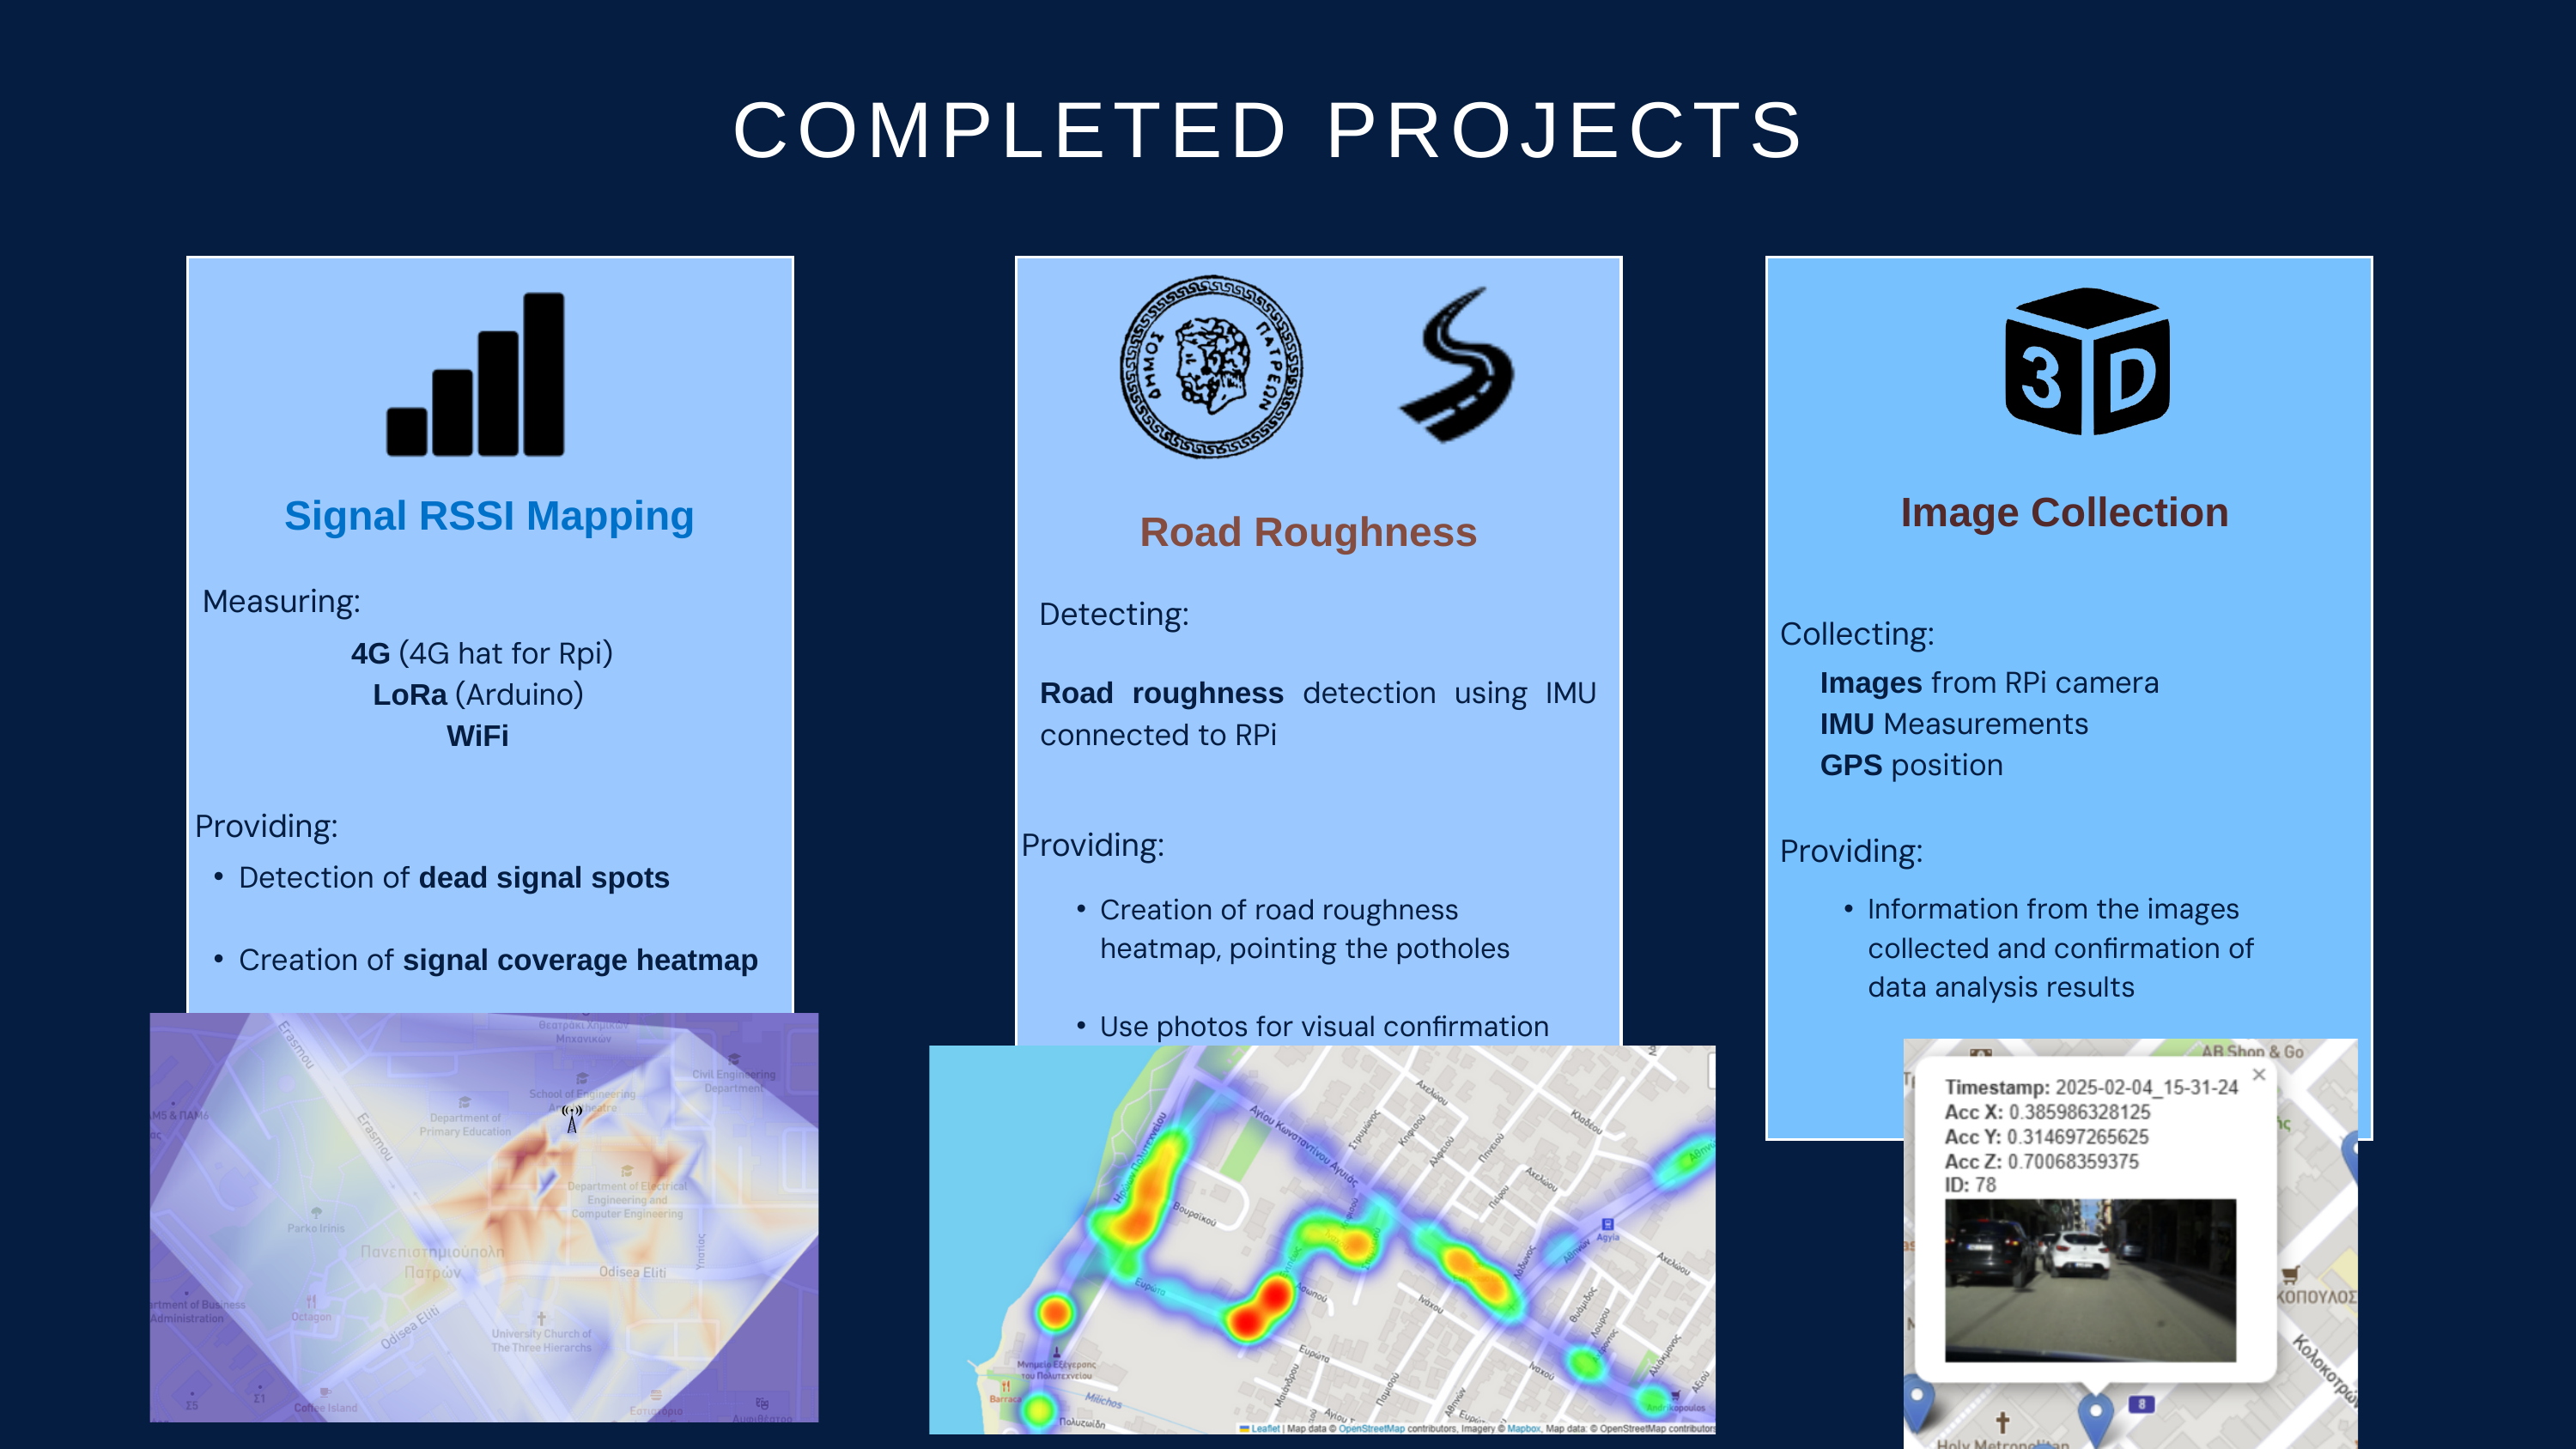

COMPLETED PROJECTS

Signal RSSI Mapping
Measuring:

4G (4G hat for Rpi)
LoRa (Arduino)
WiFi

Providing:
Detection of dead signal spots

Creation of signal coverage heatmap

Road Roughness
Detecting:
Road roughness detection using IMU connected to RPi
Providing:
Creation of road roughness heatmap, pointing the potholes

Use photos for visual confirmation

Image Collection
Collecting:
Images from RPi camera
IMU Measurements
GPS position

Providing:
Information from the images collected and confirmation of data analysis results